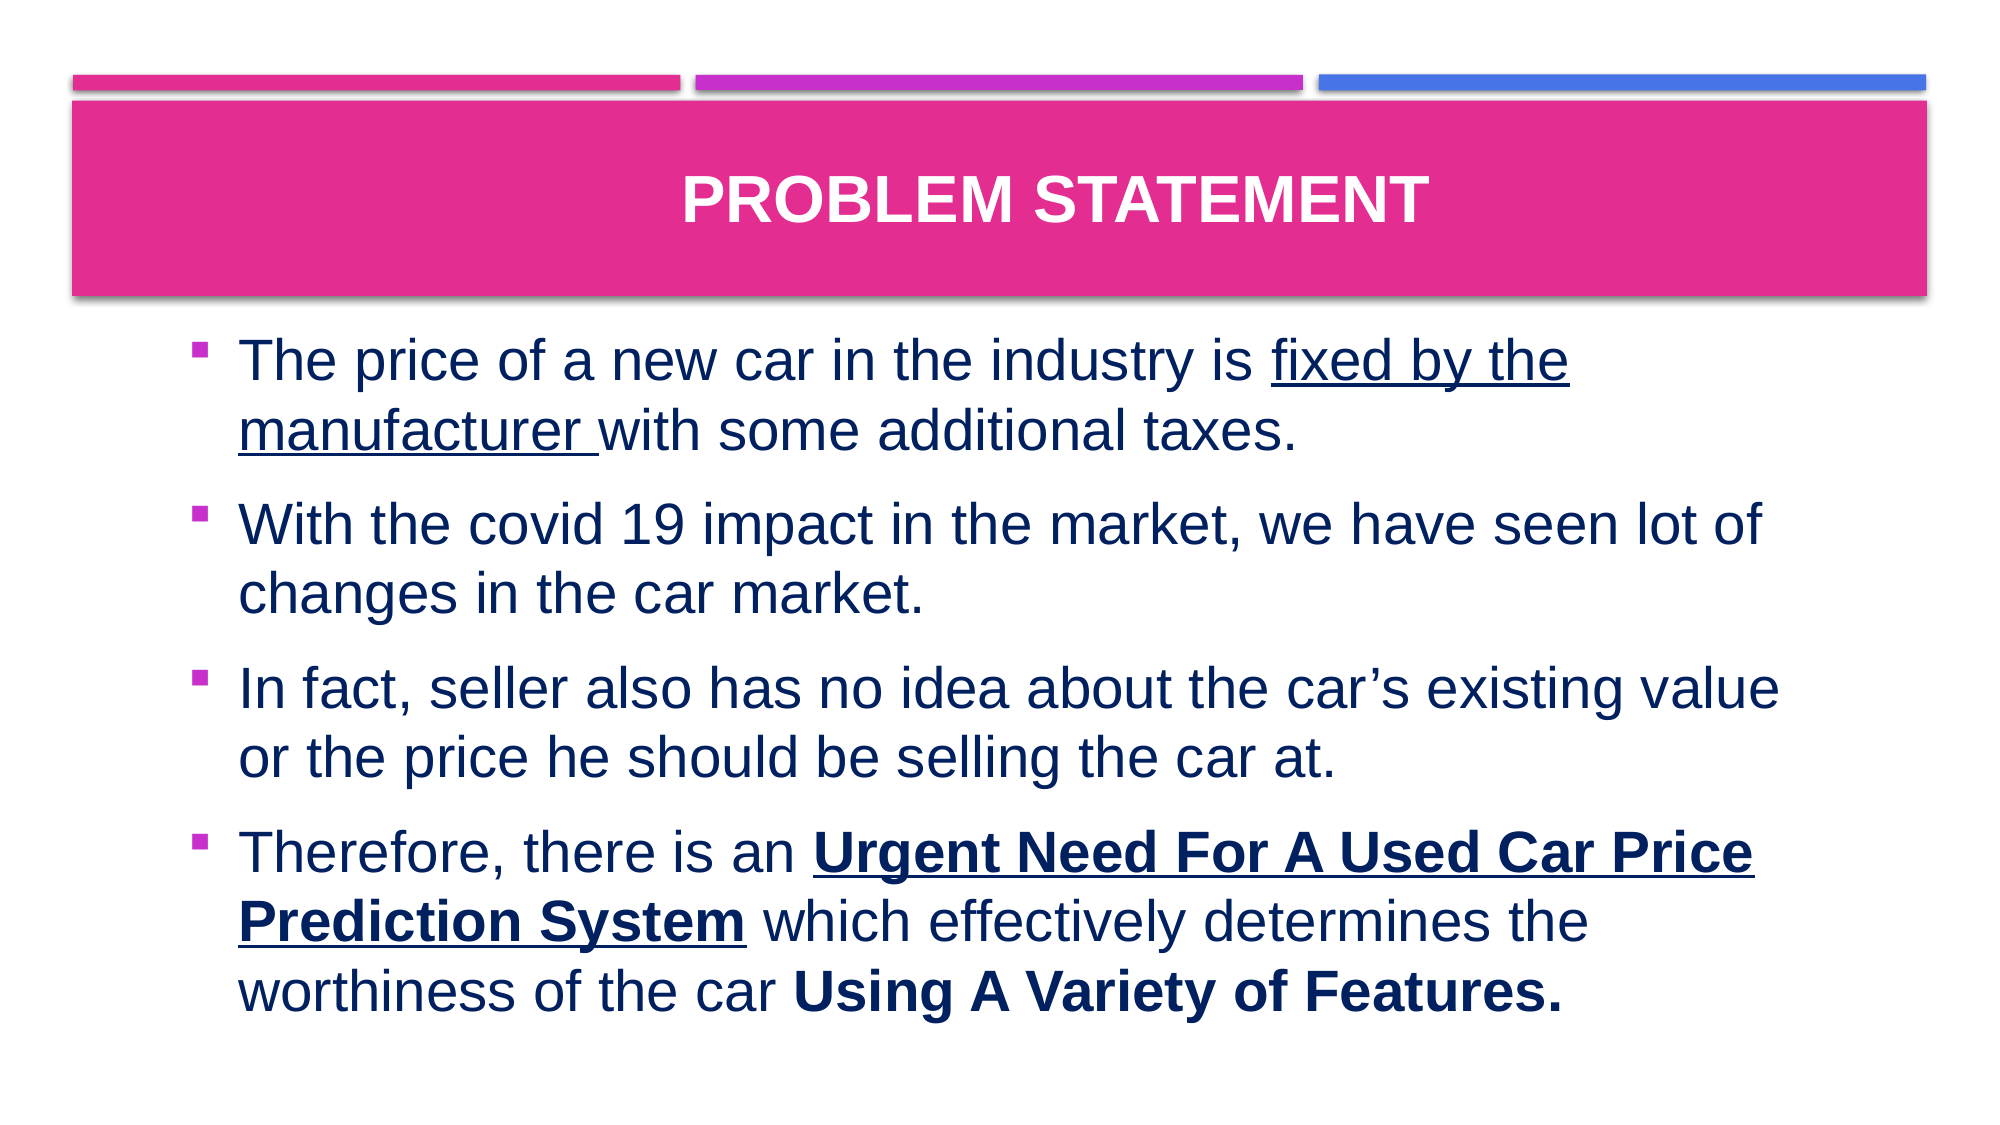

# Problem Statement
The price of a new car in the industry is fixed by the manufacturer with some additional taxes.
With the covid 19 impact in the market, we have seen lot of changes in the car market.
In fact, seller also has no idea about the car’s existing value or the price he should be selling the car at.
Therefore, there is an Urgent Need For A Used Car Price Prediction System which effectively determines the worthiness of the car Using A Variety of Features.